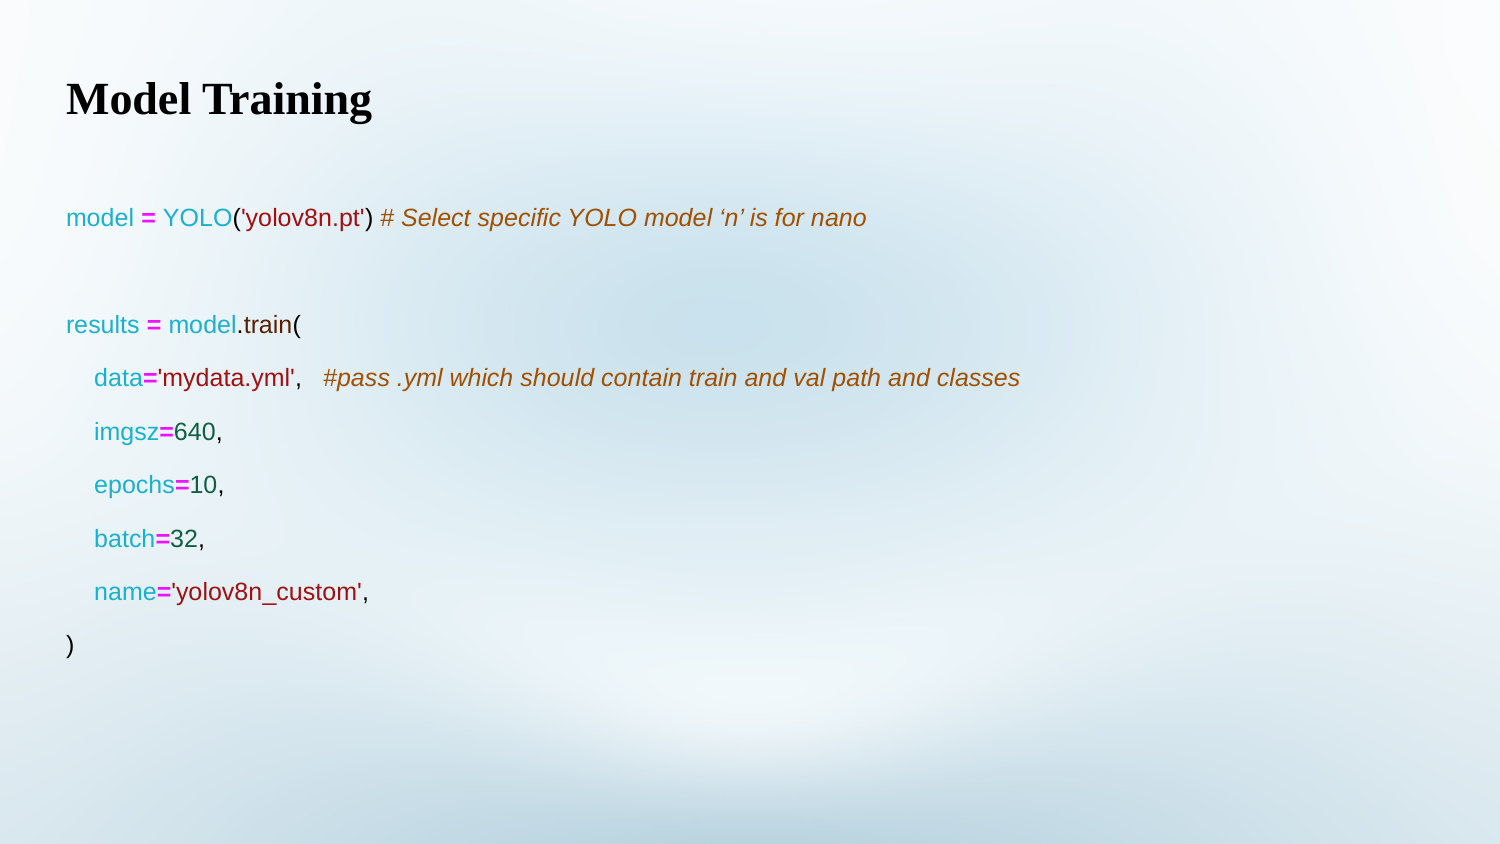

# Model Training
model = YOLO('yolov8n.pt') # Select specific YOLO model ‘n’ is for nano

results = model.train(
    data='mydata.yml',   #pass .yml which should contain train and val path and classes
    imgsz=640,
    epochs=10,
    batch=32,
    name='yolov8n_custom',
)